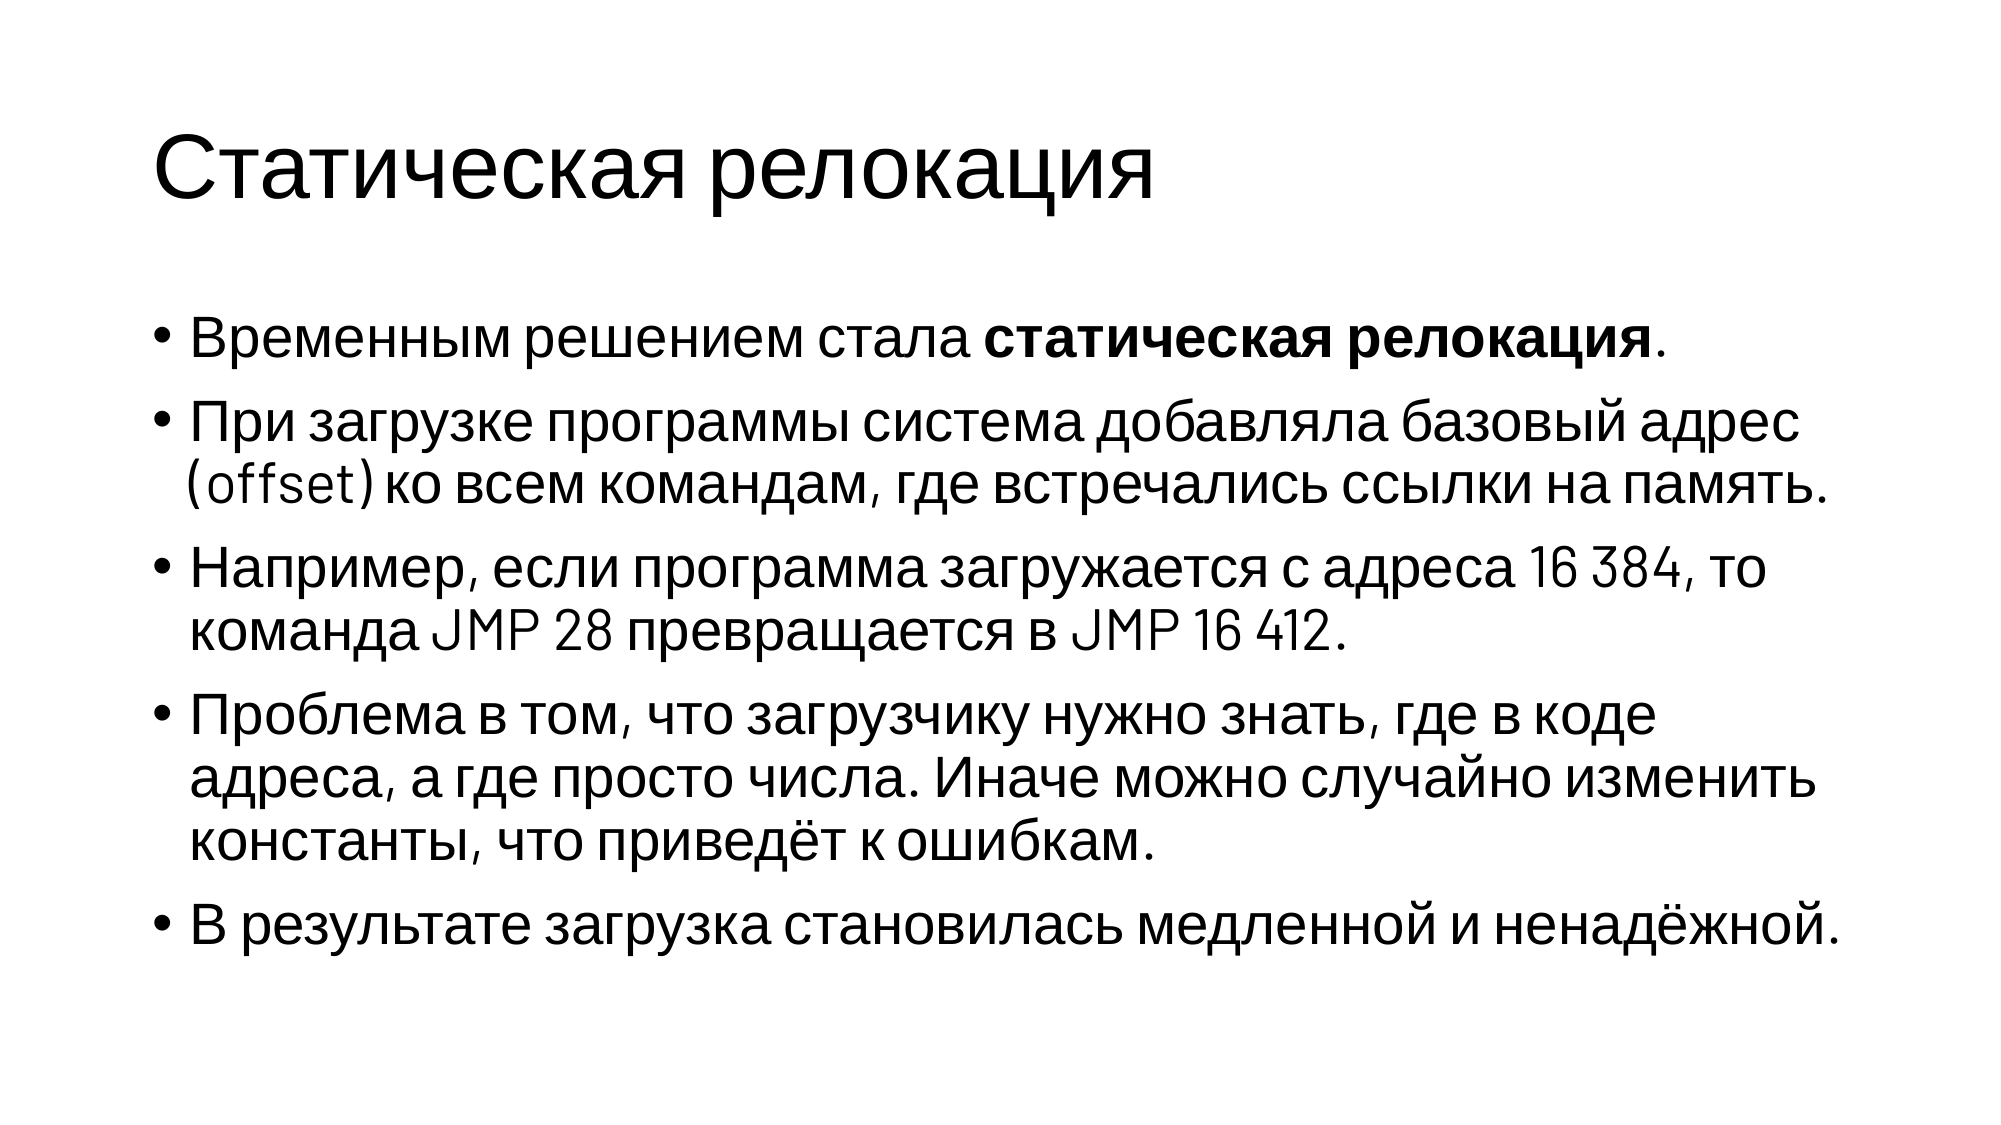

# Статическая релокация
Временным решением стала статическая релокация.
При загрузке программы система добавляла базовый адрес (offset) ко всем командам, где встречались ссылки на память.
Например, если программа загружается с адреса 16 384, то команда JMP 28 превращается в JMP 16 412.
Проблема в том, что загрузчику нужно знать, где в коде адреса, а где просто числа. Иначе можно случайно изменить константы, что приведёт к ошибкам.
В результате загрузка становилась медленной и ненадёжной.